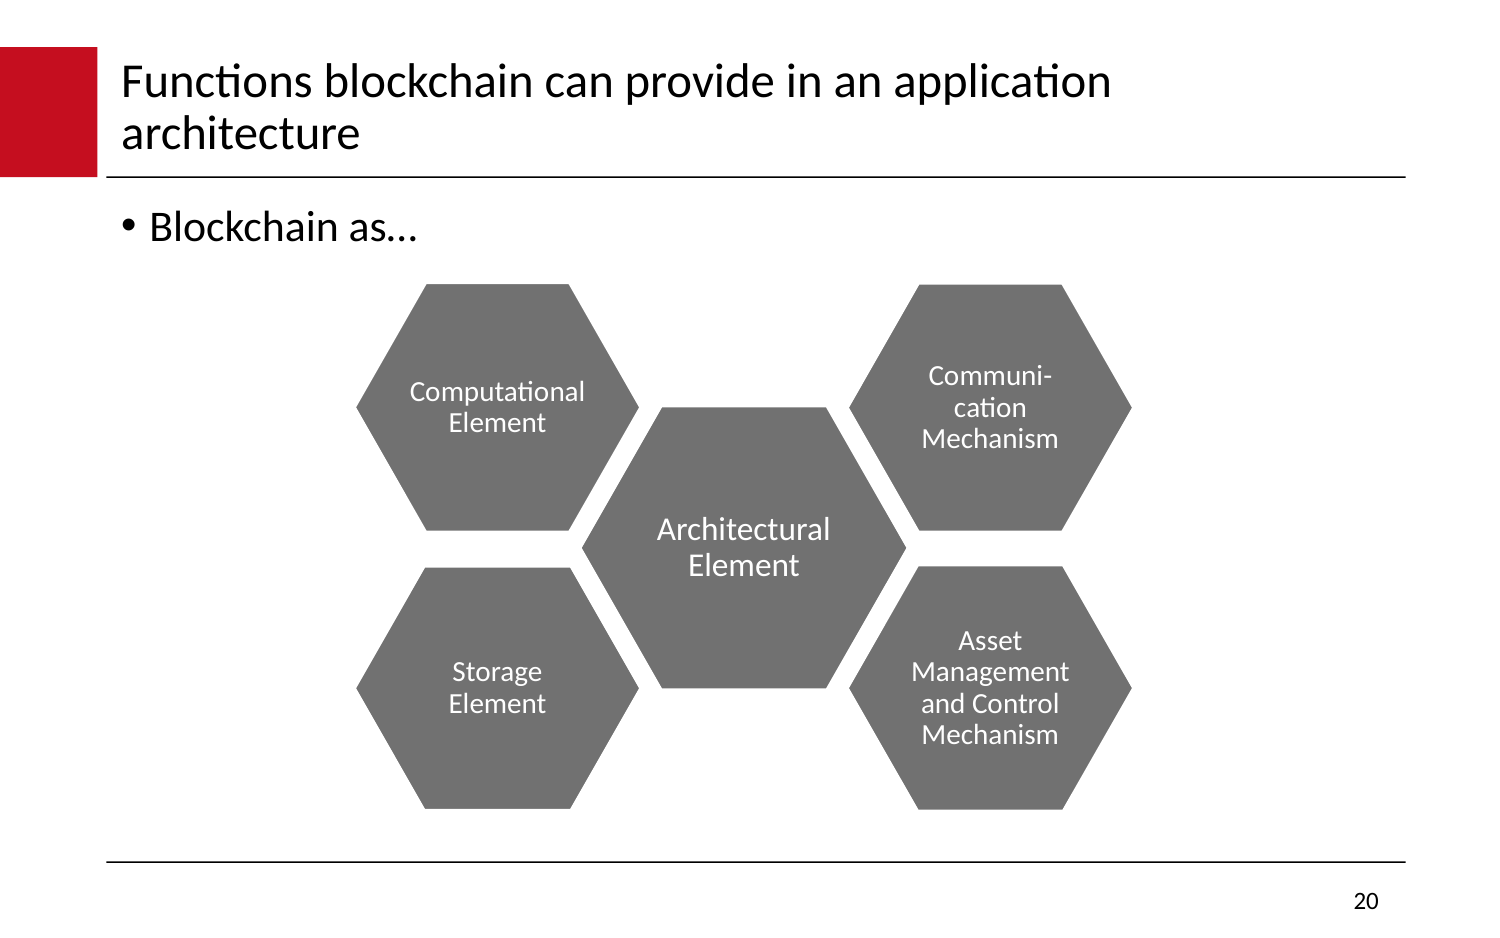

# Functions blockchain can provide in an application architecture
Architectural Element

Communi-cation Mechanism
Asset Management and Control Mechanism

Storage Element
Computational Element
Blockchain as…
20